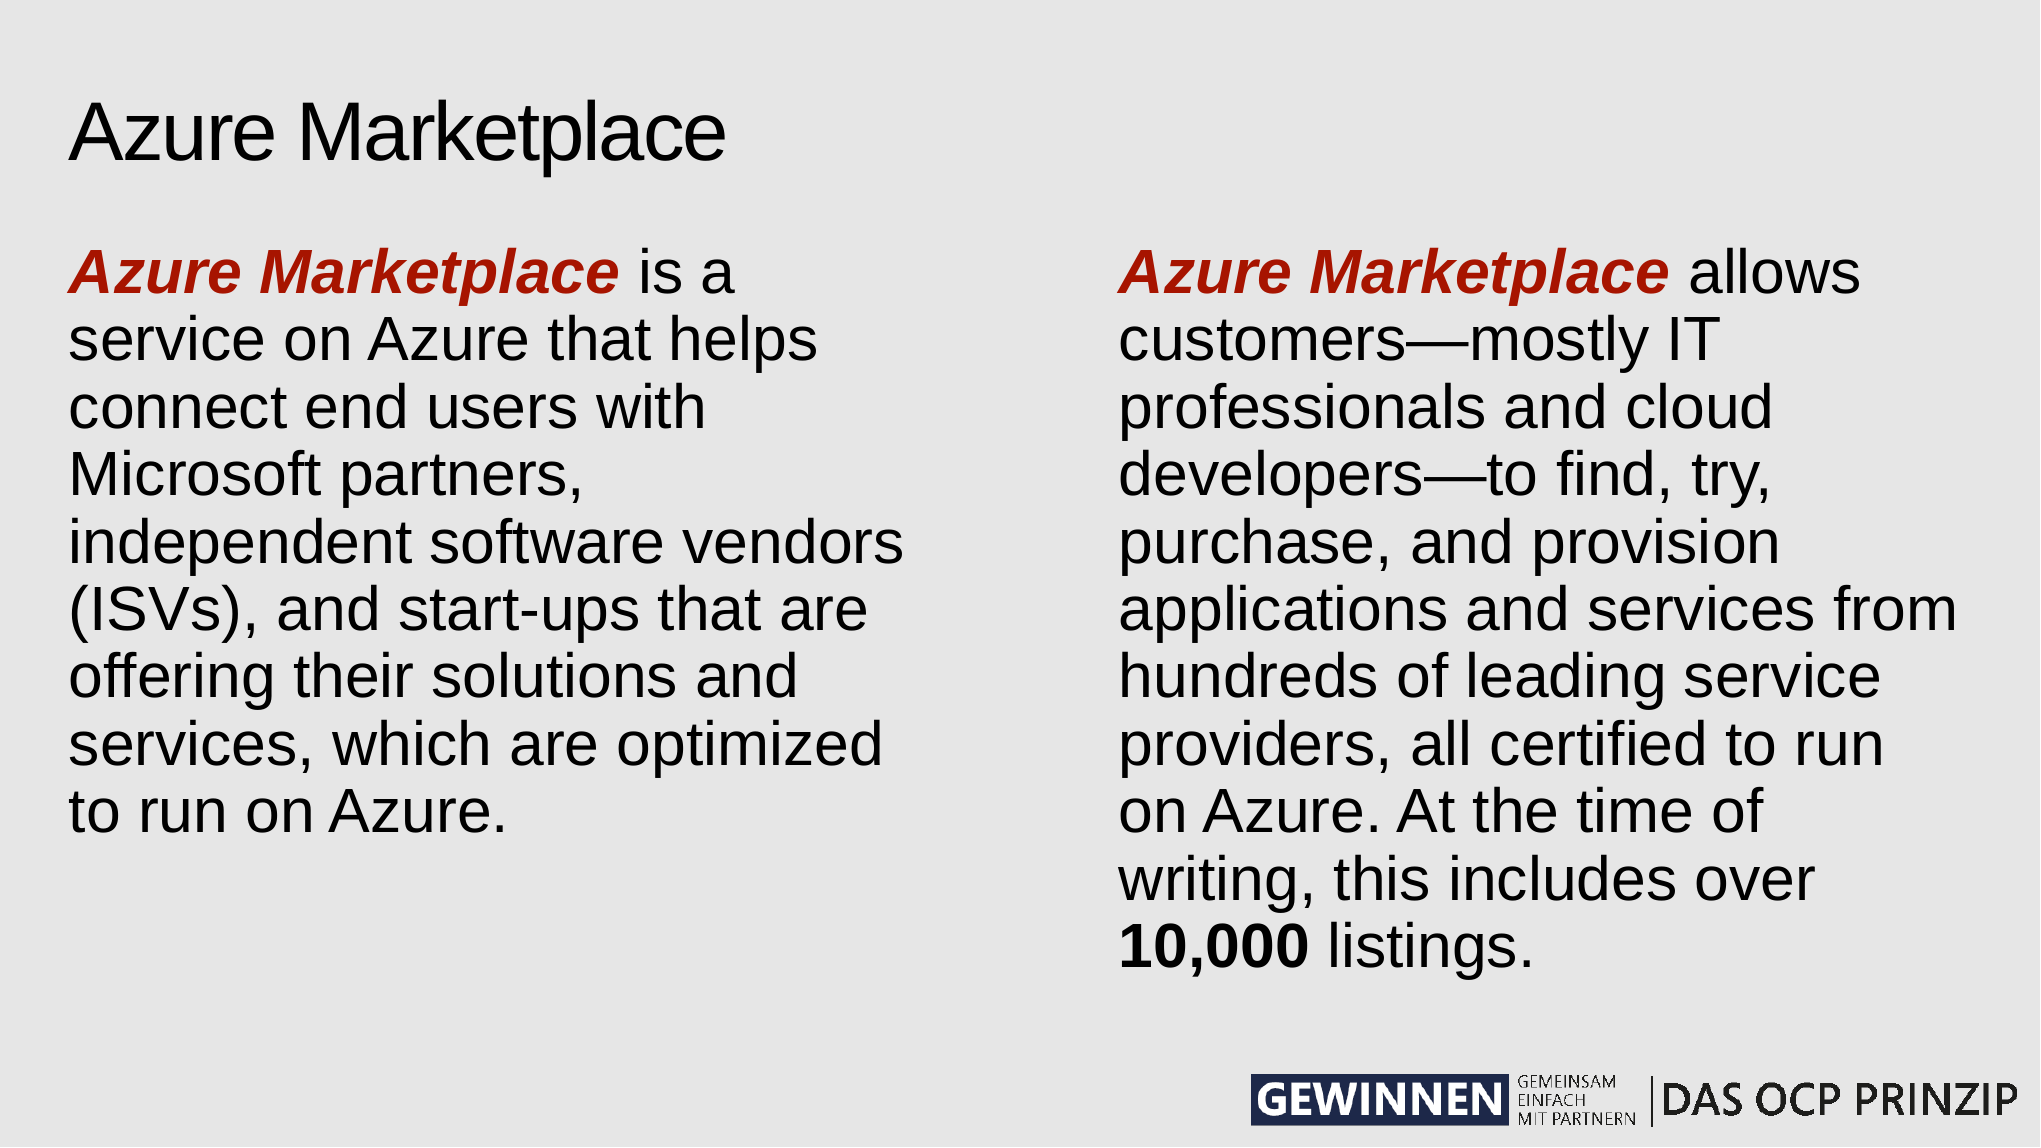

# Azure Marketplace
Azure Marketplace is a service on Azure that helps connect end users with Microsoft partners, independent software vendors (ISVs), and start-ups that are offering their solutions and services, which are optimized to run on Azure.

Azure Marketplace allows customers—mostly IT professionals and cloud developers—to find, try, purchase, and provision applications and services from hundreds of leading service providers, all certified to run on Azure. At the time of writing, this includes over 10,000 listings.